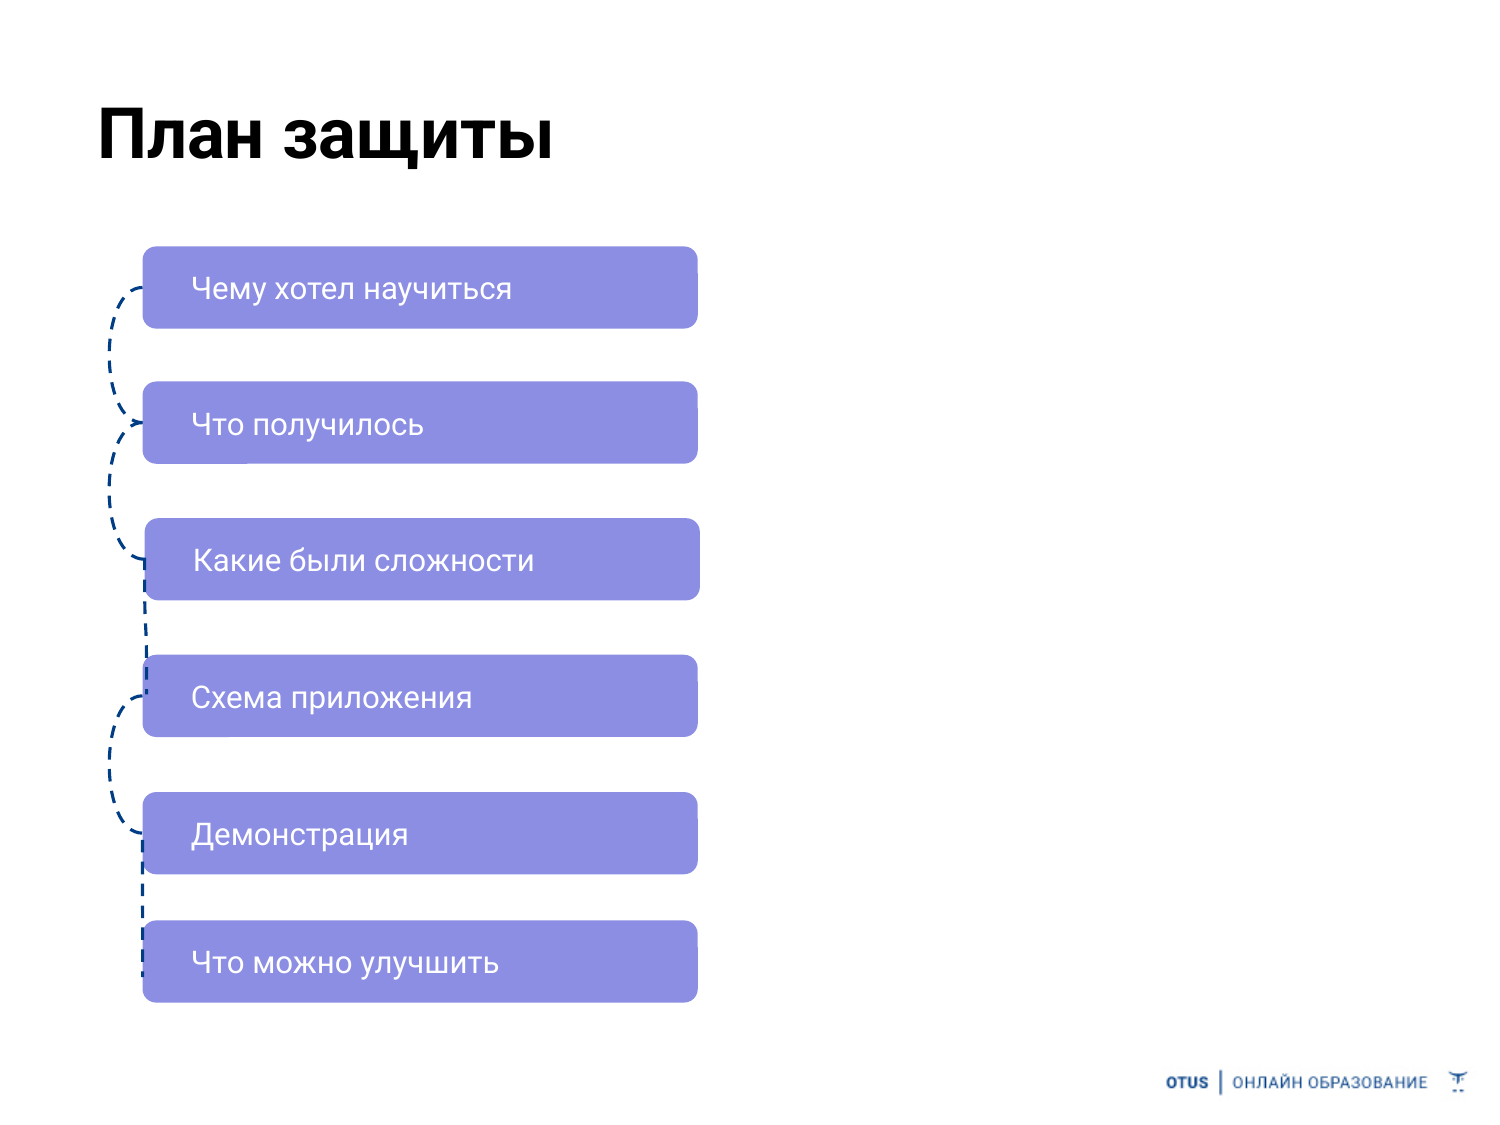

# План защиты
Чему хотел научиться
Что получилось
Какие были сложности
Схема приложения
Демонстрация
Что можно улучшить